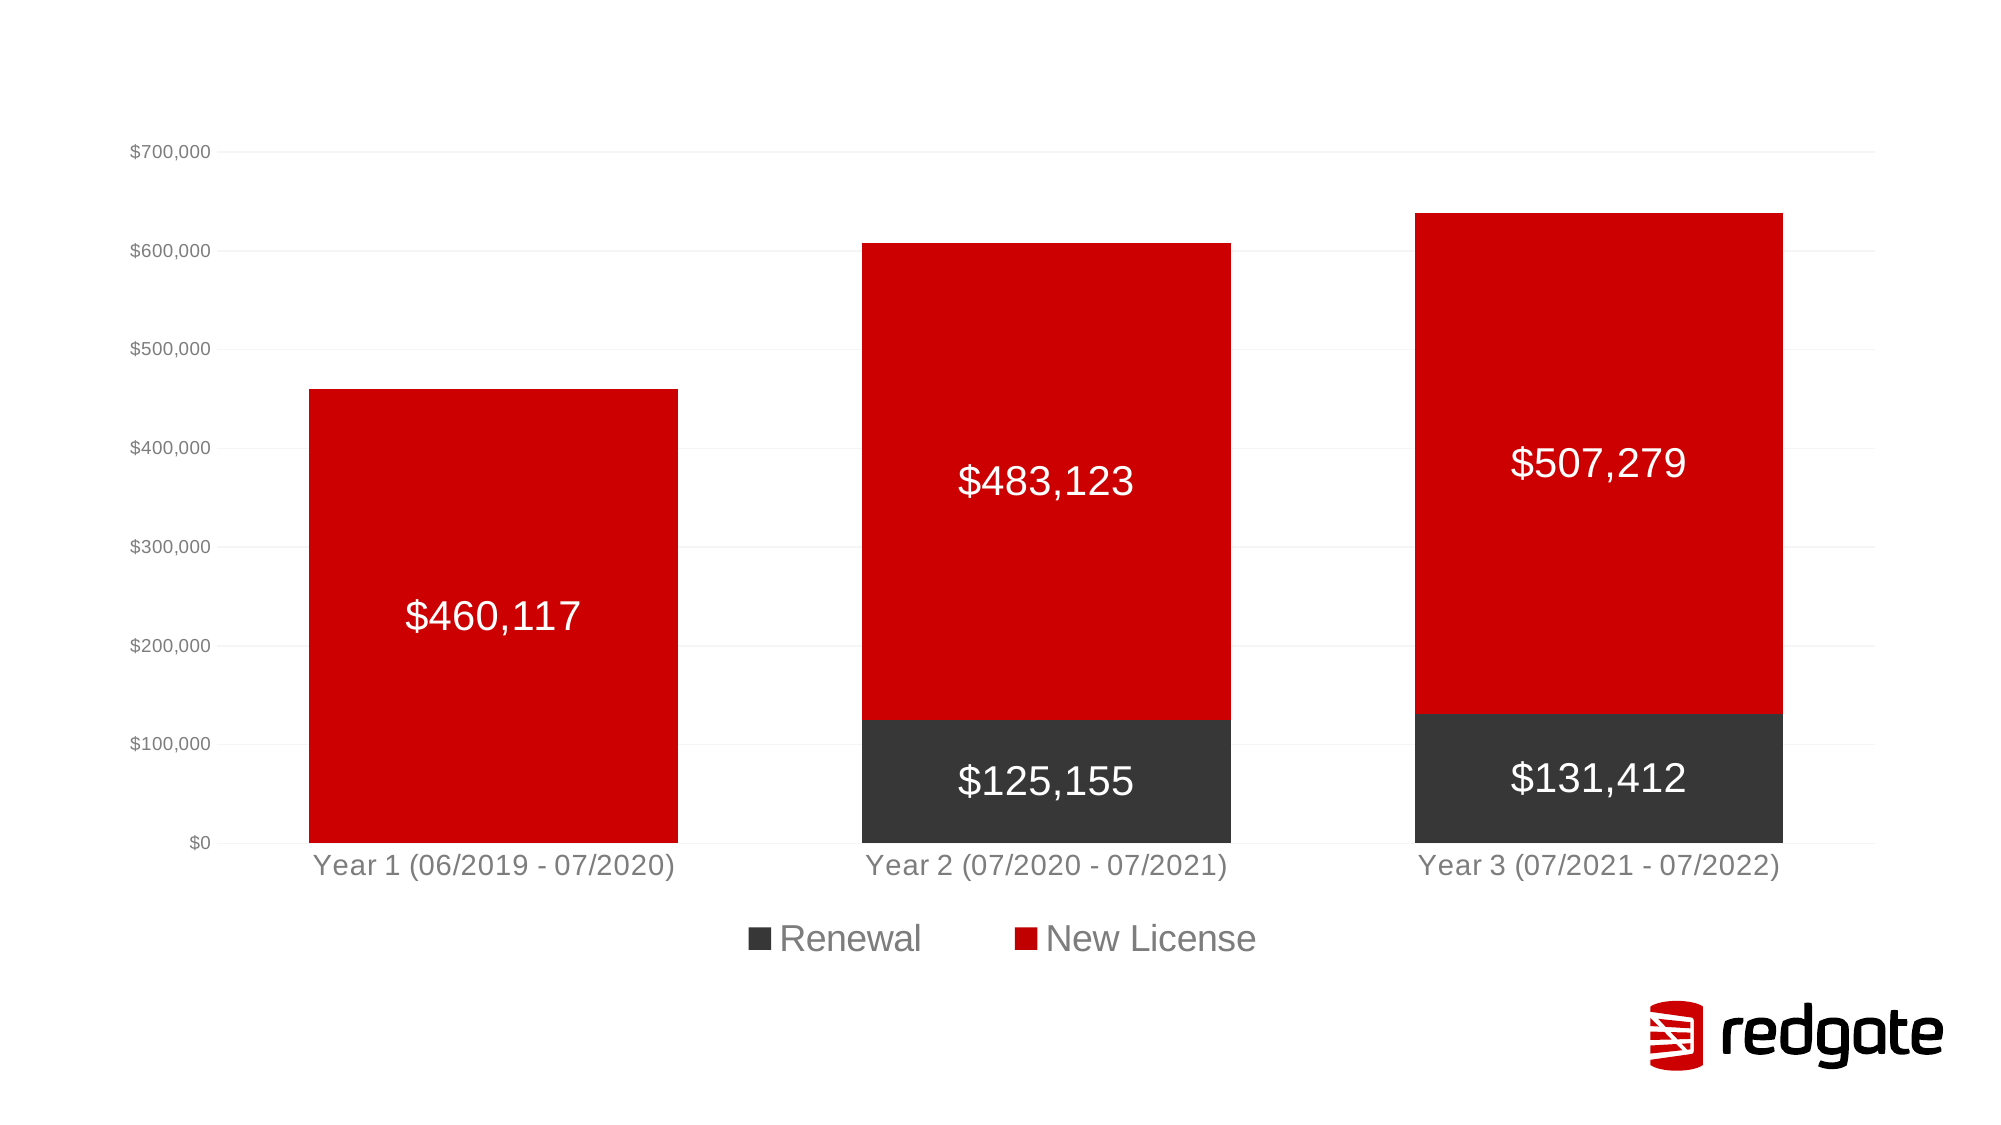

### Chart

| Category |  |  |
|---|---|---|
| Year 1 (06/2019 - 07/2020) | None | 460117.0 |
| Year 2 (07/2020 - 07/2021) | 125155.0 | 483122.85000000003 |
| Year 3 (07/2021 - 07/2022) | 131412.0 | 507278.99250000005 |